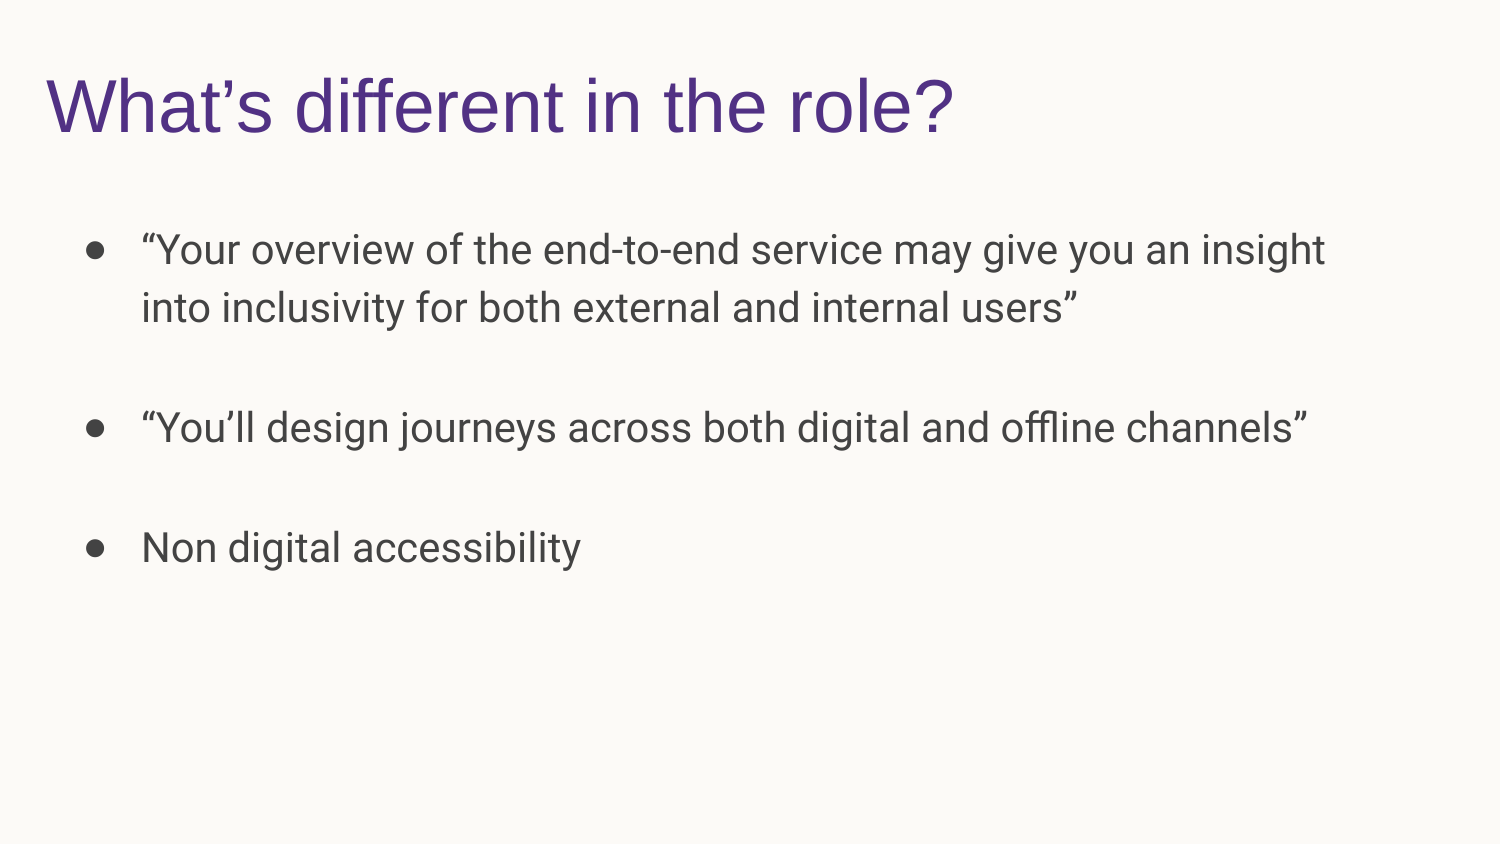

# What’s different in the role?
“Your overview of the end-to-end service may give you an insight into inclusivity for both external and internal users”
“You’ll design journeys across both digital and offline channels”
Non digital accessibility